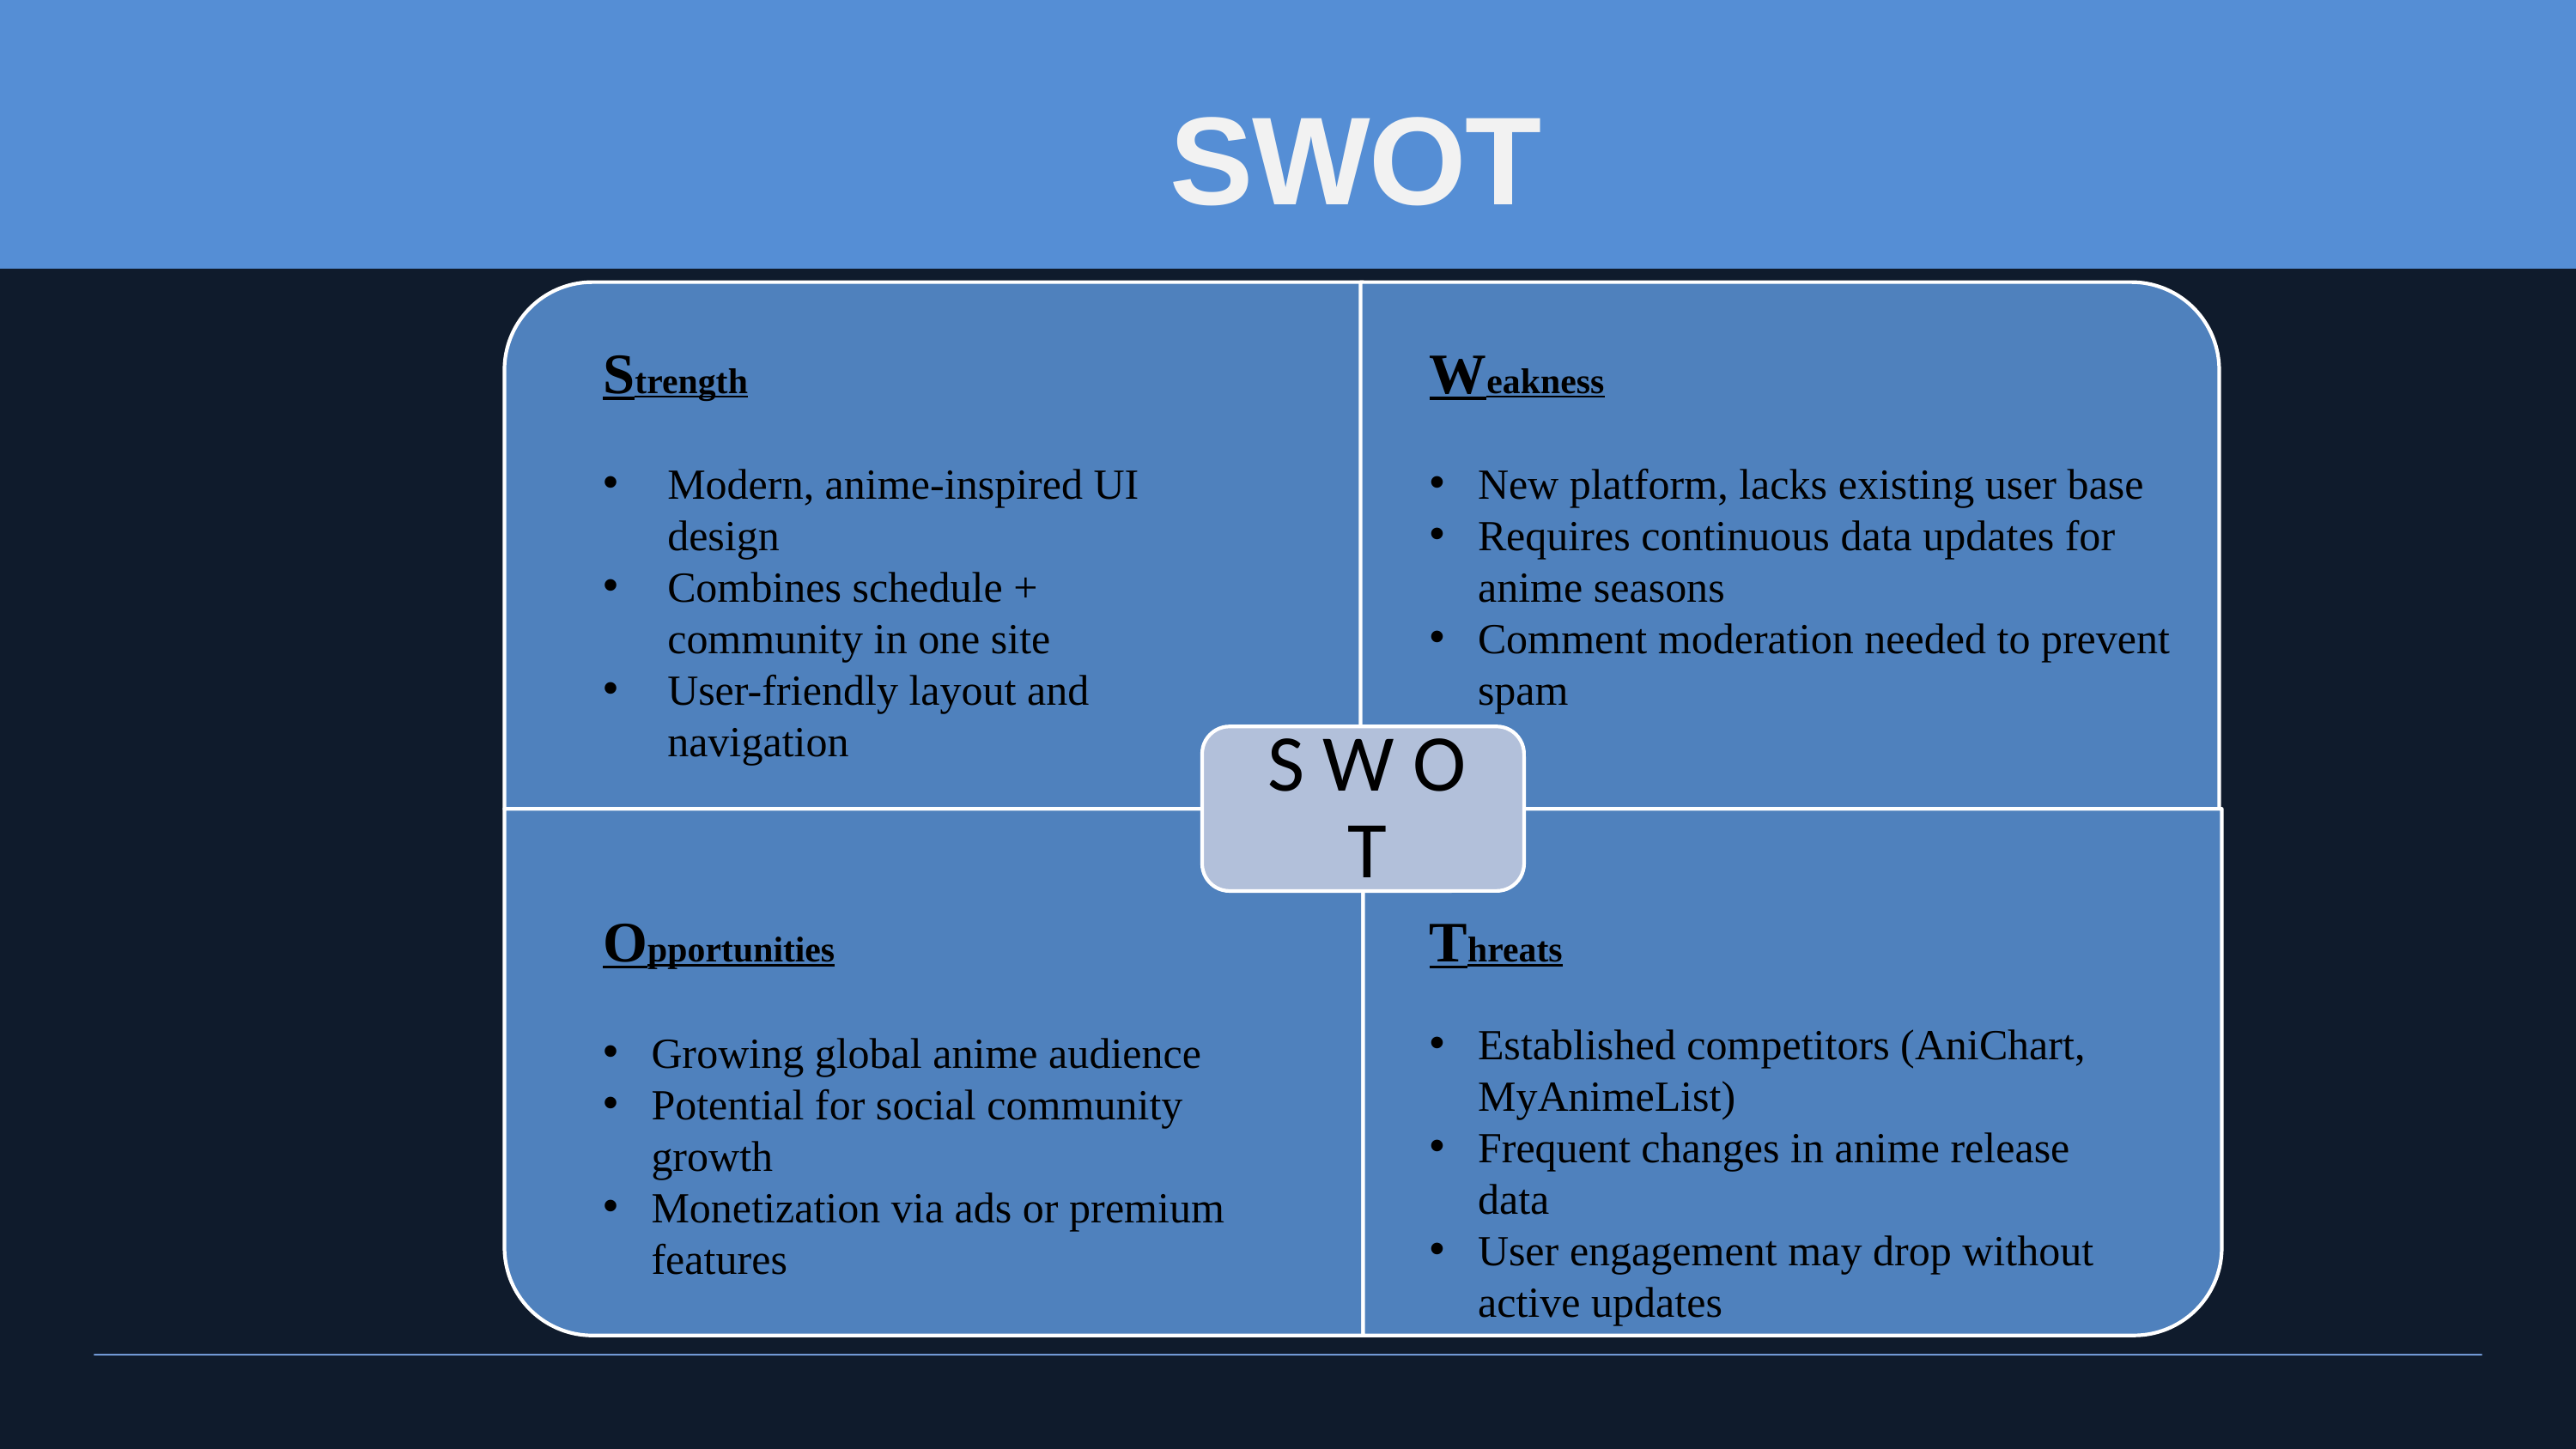

SWOT
S W O T
Strength

Modern, anime-inspired UI design
Combines schedule + community in one site
User-friendly layout and navigation

Weakness

New platform, lacks existing user base
Requires continuous data updates for anime seasons
Comment moderation needed to prevent spam
Opportunities

Growing global anime audience
Potential for social community growth
Monetization via ads or premium features
Threats

Established competitors (AniChart, MyAnimeList)
Frequent changes in anime release data
User engagement may drop without active updates